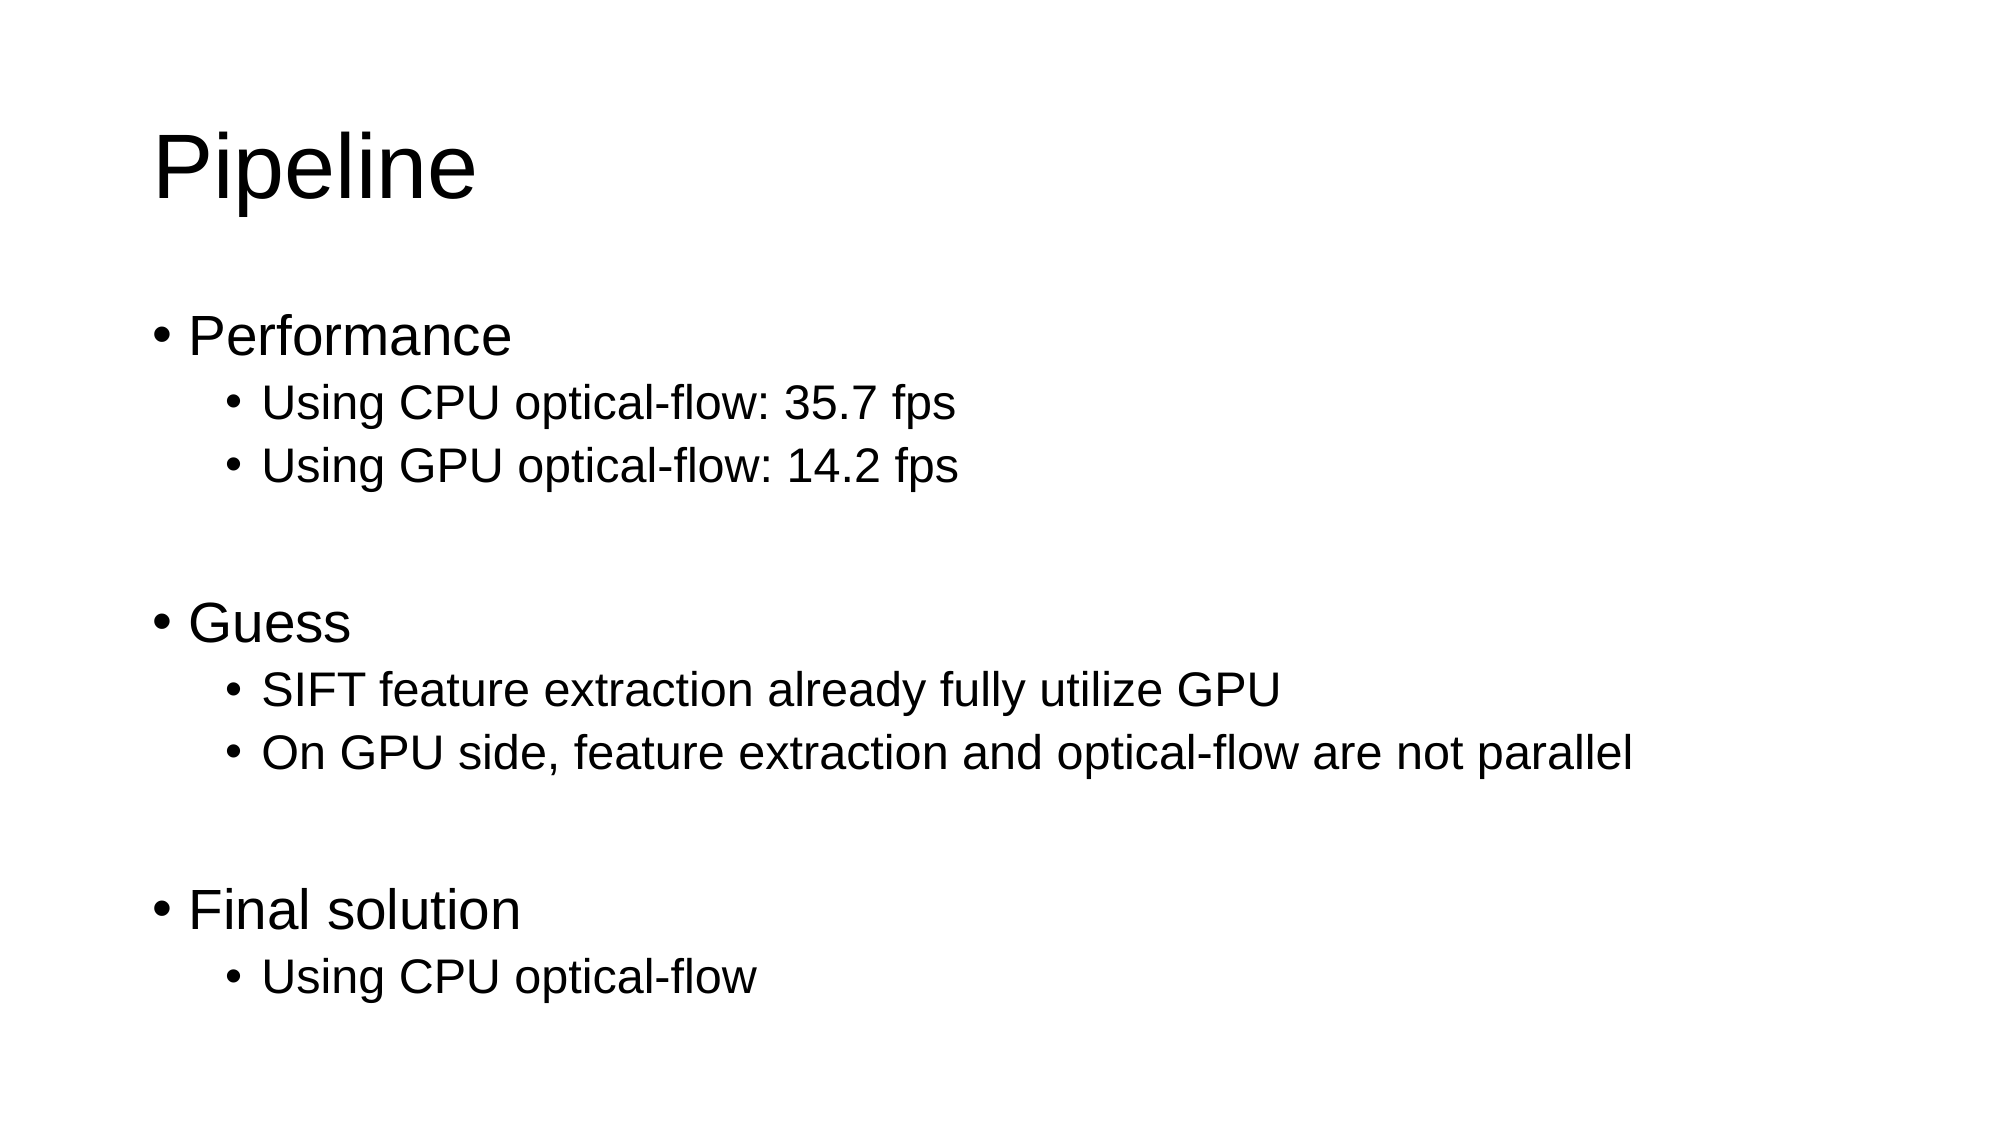

# Pipeline
Performance
Using CPU optical-flow: 35.7 fps
Using GPU optical-flow: 14.2 fps

Guess
SIFT feature extraction already fully utilize GPU
On GPU side, feature extraction and optical-flow are not parallel

Final solution
Using CPU optical-flow